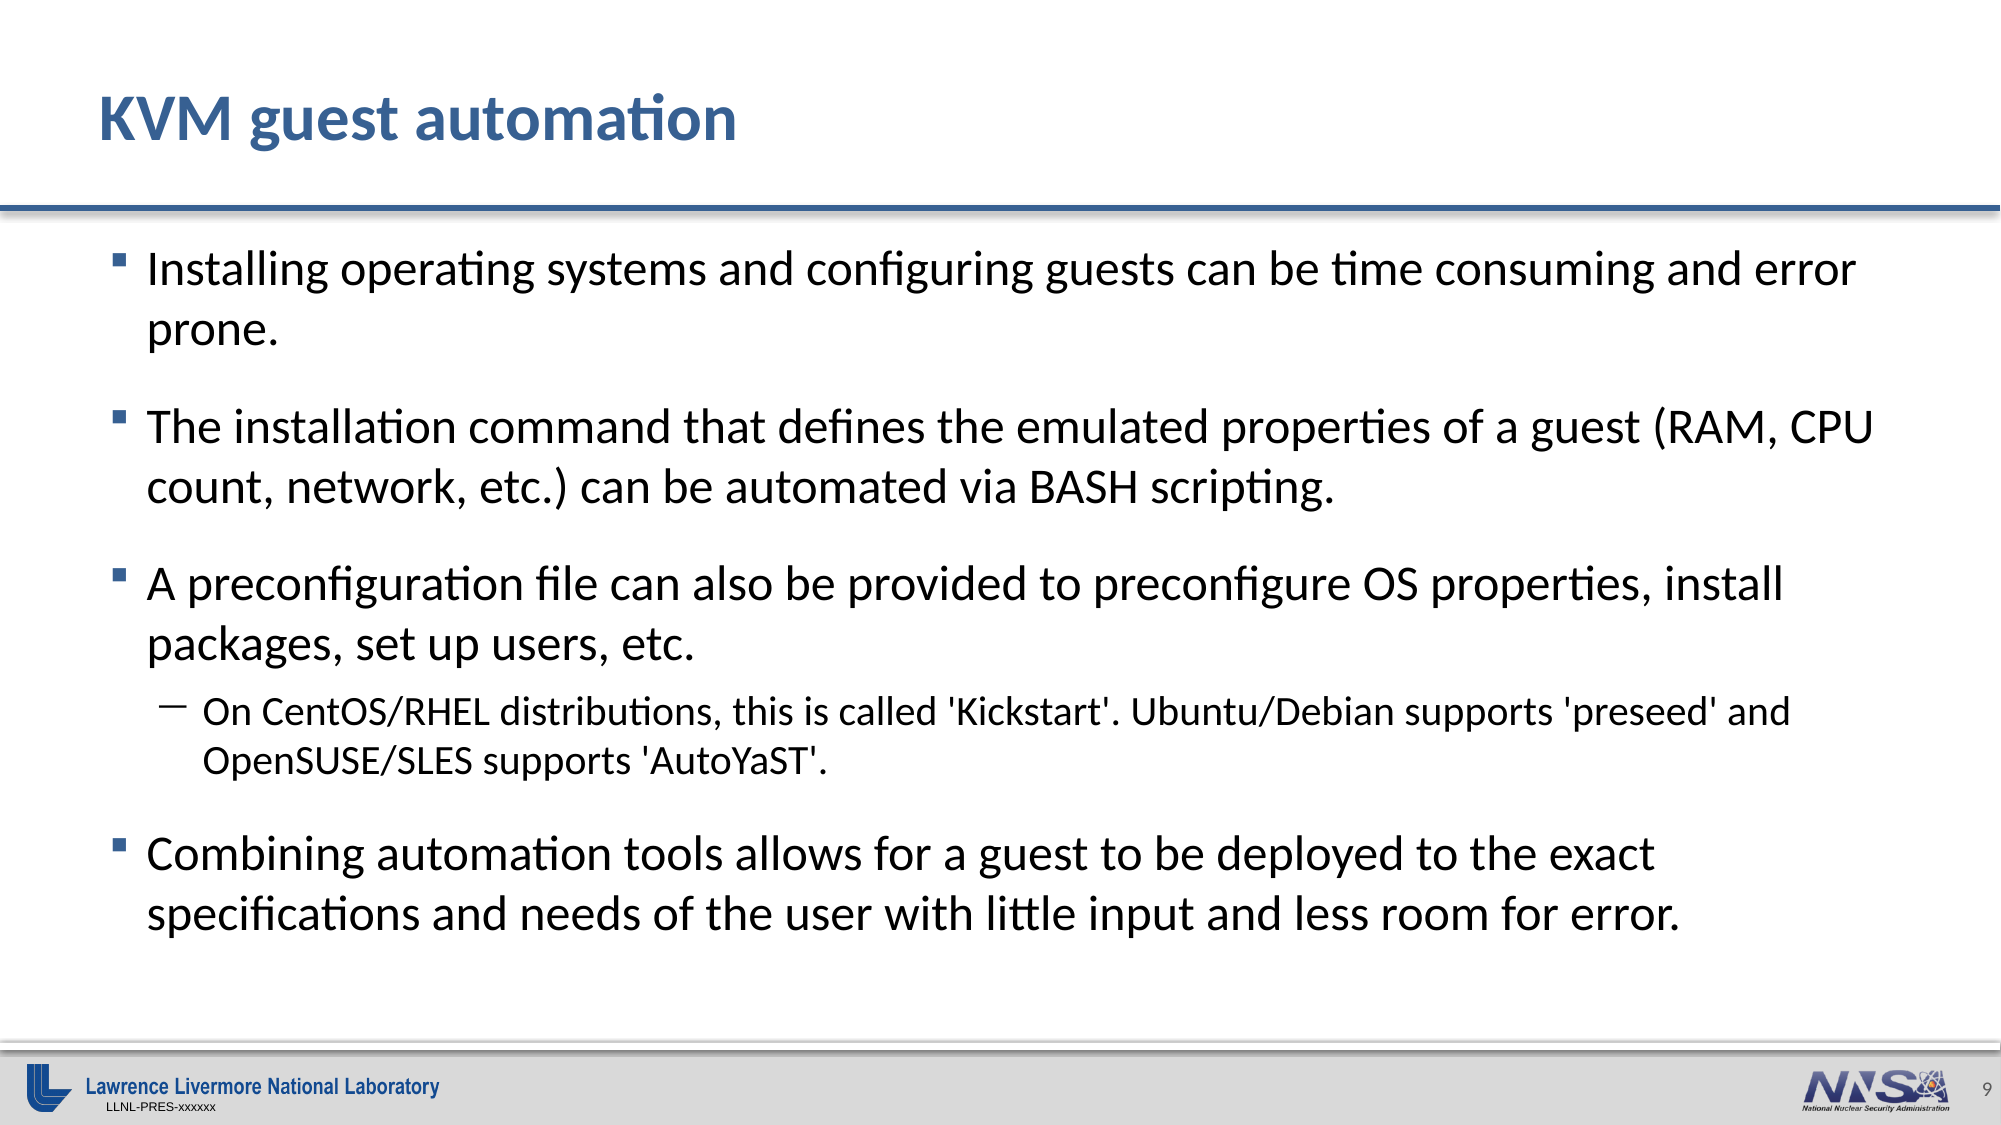

# KVM guest automation
Installing operating systems and configuring guests can be time consuming and error prone.
The installation command that defines the emulated properties of a guest (RAM, CPU count, network, etc.) can be automated via BASH scripting.
A preconfiguration file can also be provided to preconfigure OS properties, install packages, set up users, etc.
On CentOS/RHEL distributions, this is called 'Kickstart'. Ubuntu/Debian supports 'preseed' and OpenSUSE/SLES supports 'AutoYaST'.
Combining automation tools allows for a guest to be deployed to the exact specifications and needs of the user with little input and less room for error.